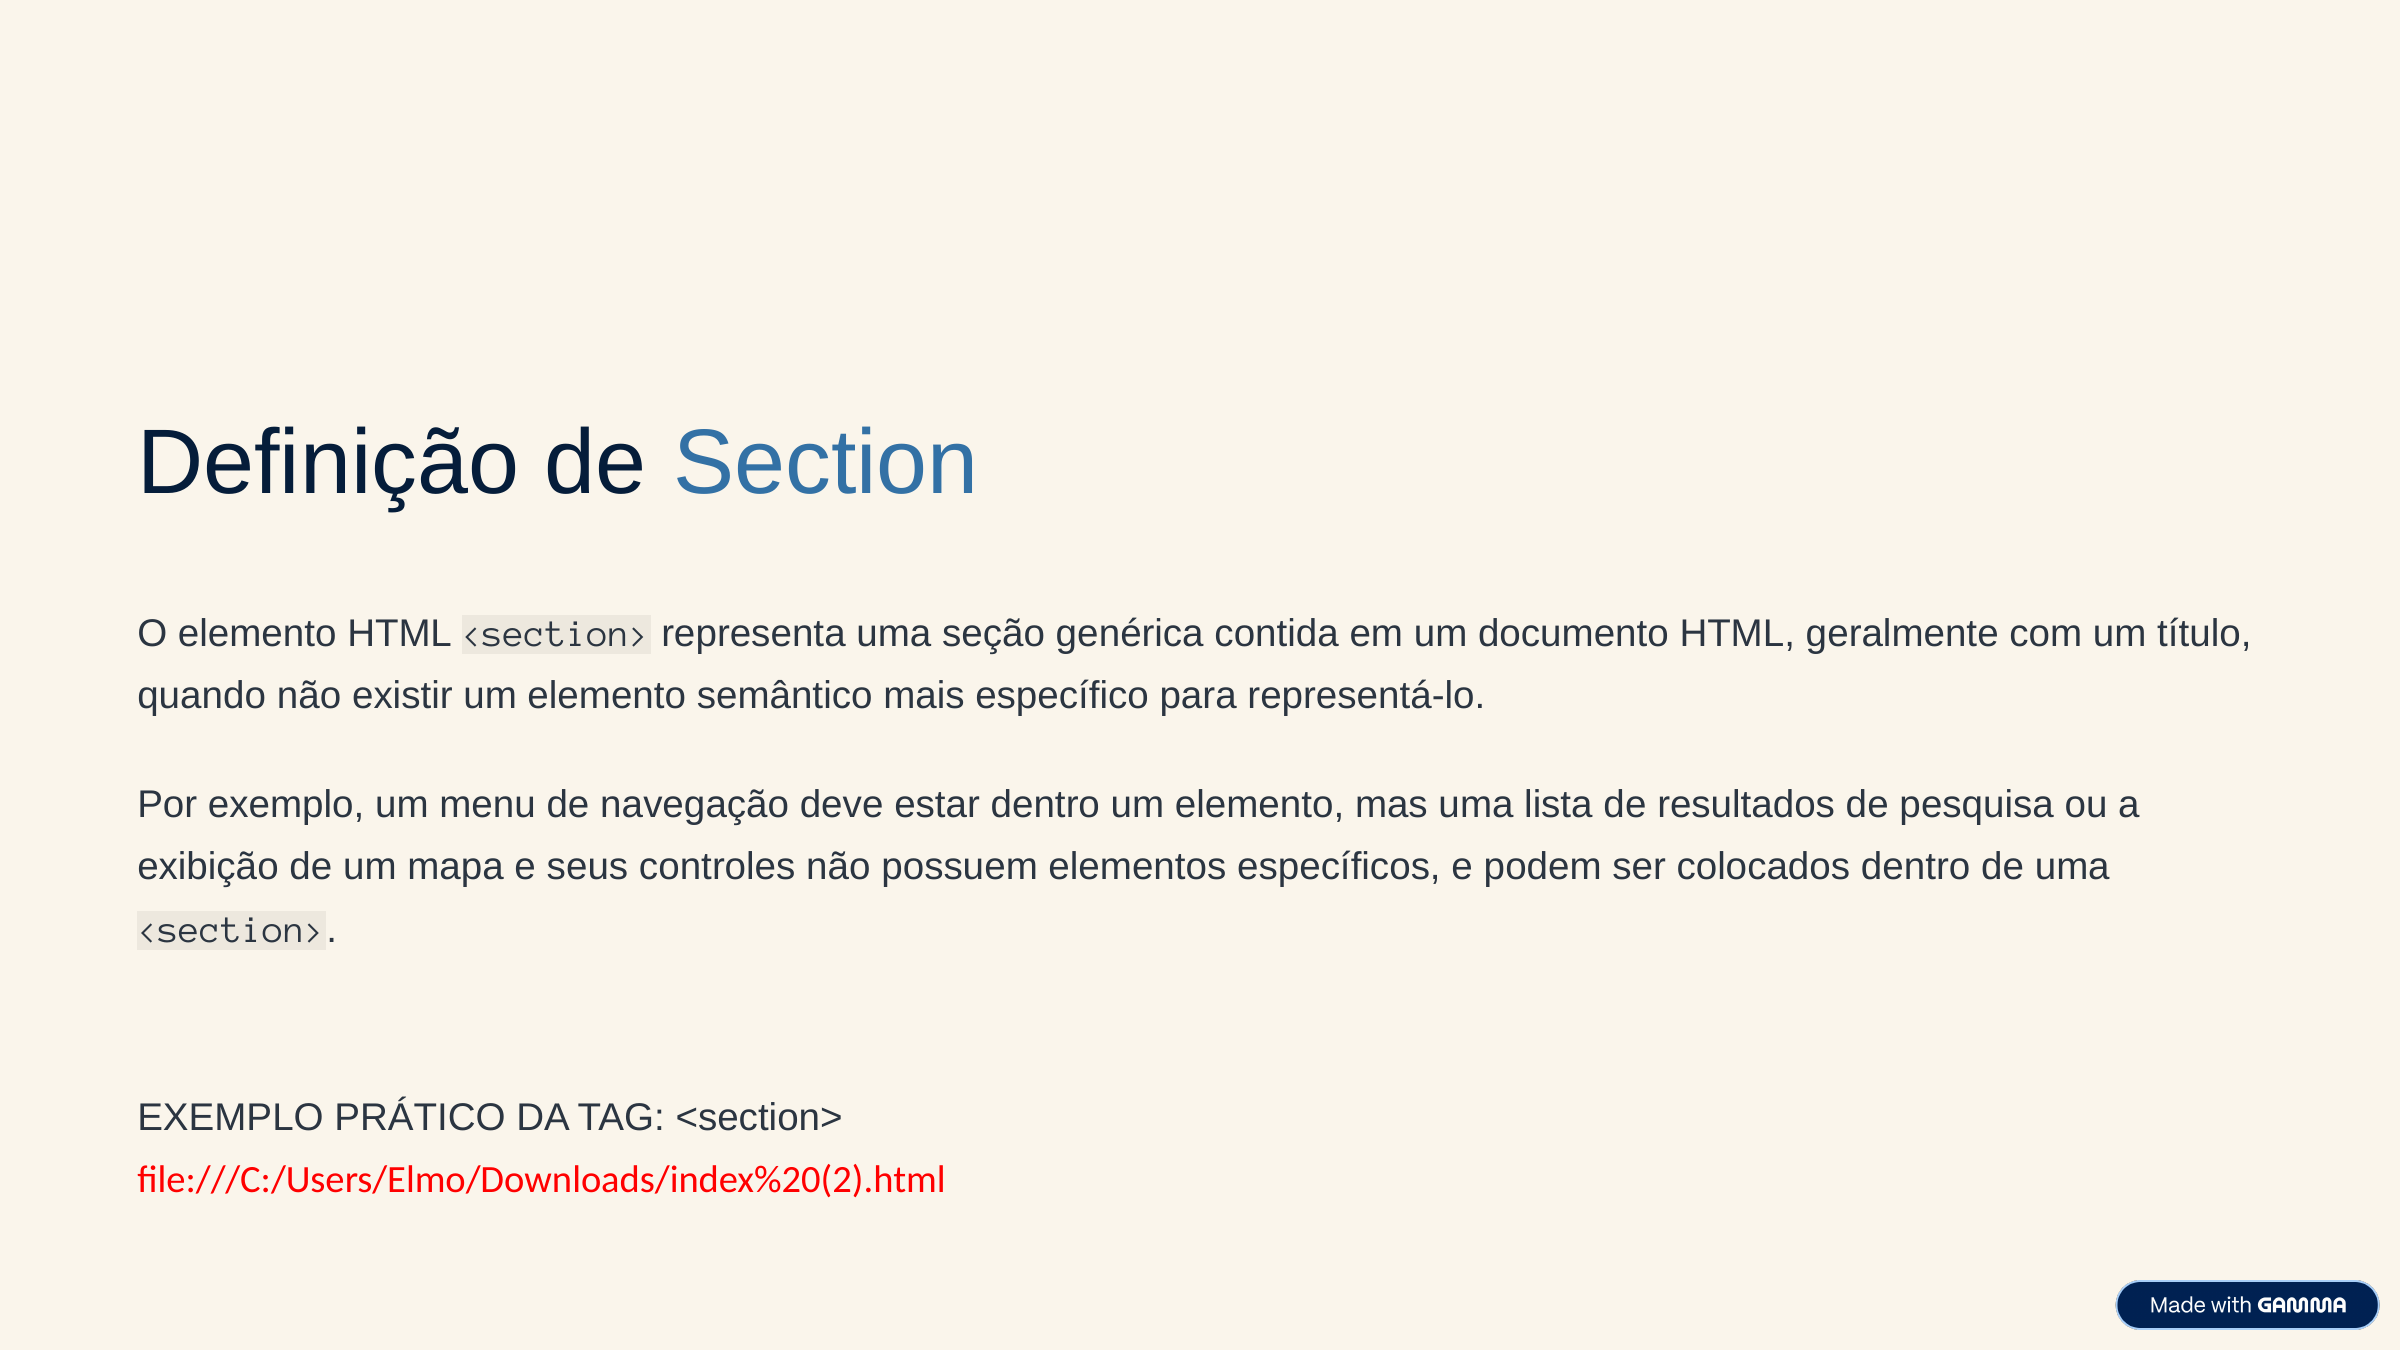

Definição de Section
O elemento HTML <section> representa uma seção genérica contida em um documento HTML, geralmente com um título, quando não existir um elemento semântico mais específico para representá-lo.
Por exemplo, um menu de navegação deve estar dentro um elemento, mas uma lista de resultados de pesquisa ou a exibição de um mapa e seus controles não possuem elementos específicos, e podem ser colocados dentro de uma <section>.

EXEMPLO PRÁTICO DA TAG: <section>
file:///C:/Users/Elmo/Downloads/index%20(2).html